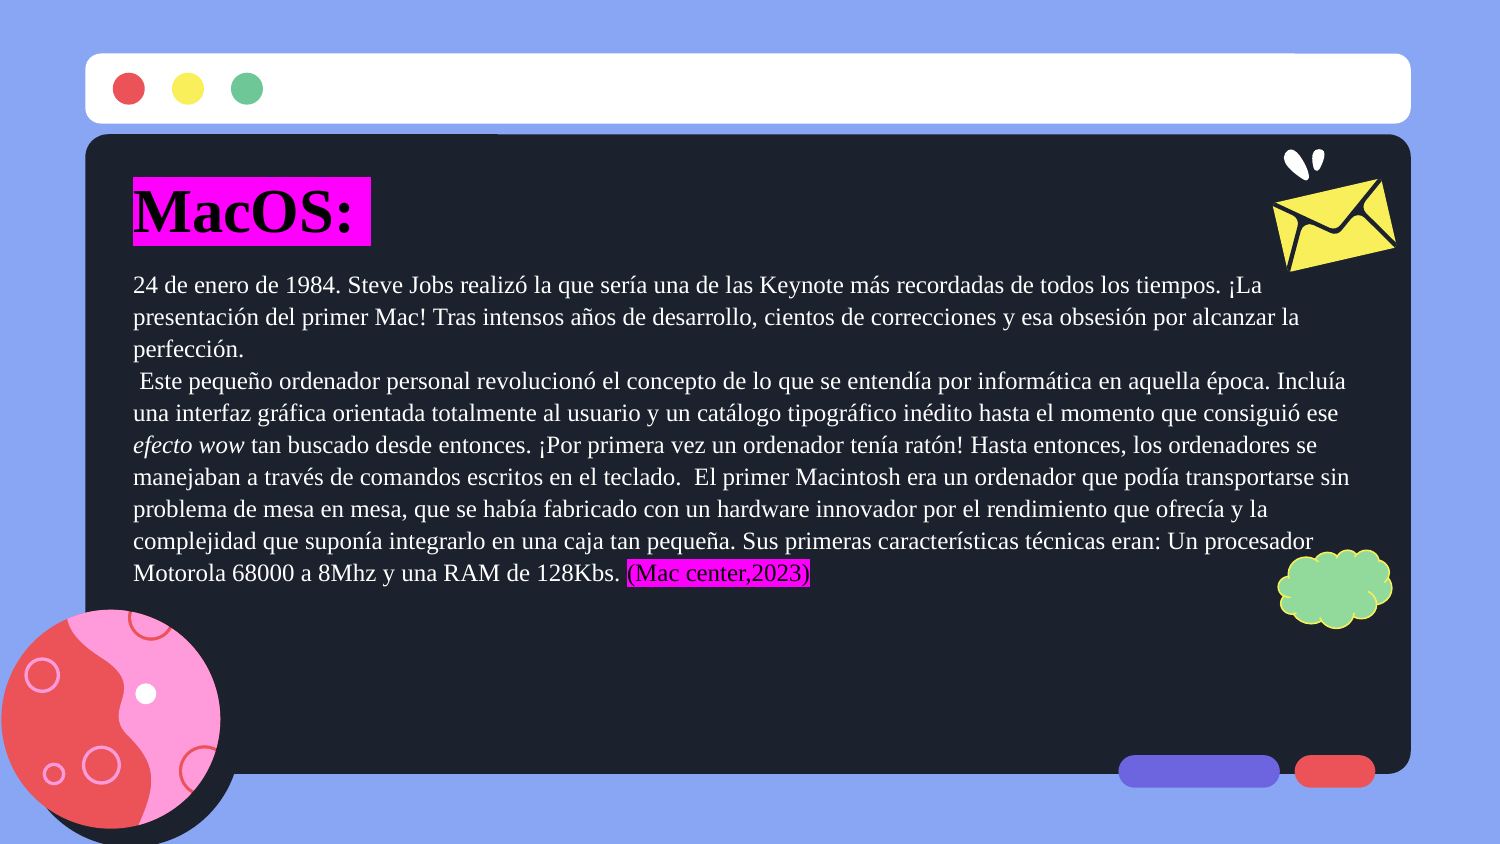

# MacOS:
24 de enero de 1984. Steve Jobs realizó la que sería una de las Keynote más recordadas de todos los tiempos. ¡La presentación del primer Mac! Tras intensos años de desarrollo, cientos de correcciones y esa obsesión por alcanzar la perfección.
 Este pequeño ordenador personal revolucionó el concepto de lo que se entendía por informática en aquella época. Incluía una interfaz gráfica orientada totalmente al usuario y un catálogo tipográfico inédito hasta el momento que consiguió ese efecto wow tan buscado desde entonces. ¡Por primera vez un ordenador tenía ratón! Hasta entonces, los ordenadores se manejaban a través de comandos escritos en el teclado.  El primer Macintosh era un ordenador que podía transportarse sin problema de mesa en mesa, que se había fabricado con un hardware innovador por el rendimiento que ofrecía y la complejidad que suponía integrarlo en una caja tan pequeña. Sus primeras características técnicas eran: Un procesador Motorola 68000 a 8Mhz y una RAM de 128Kbs. (Mac center,2023)